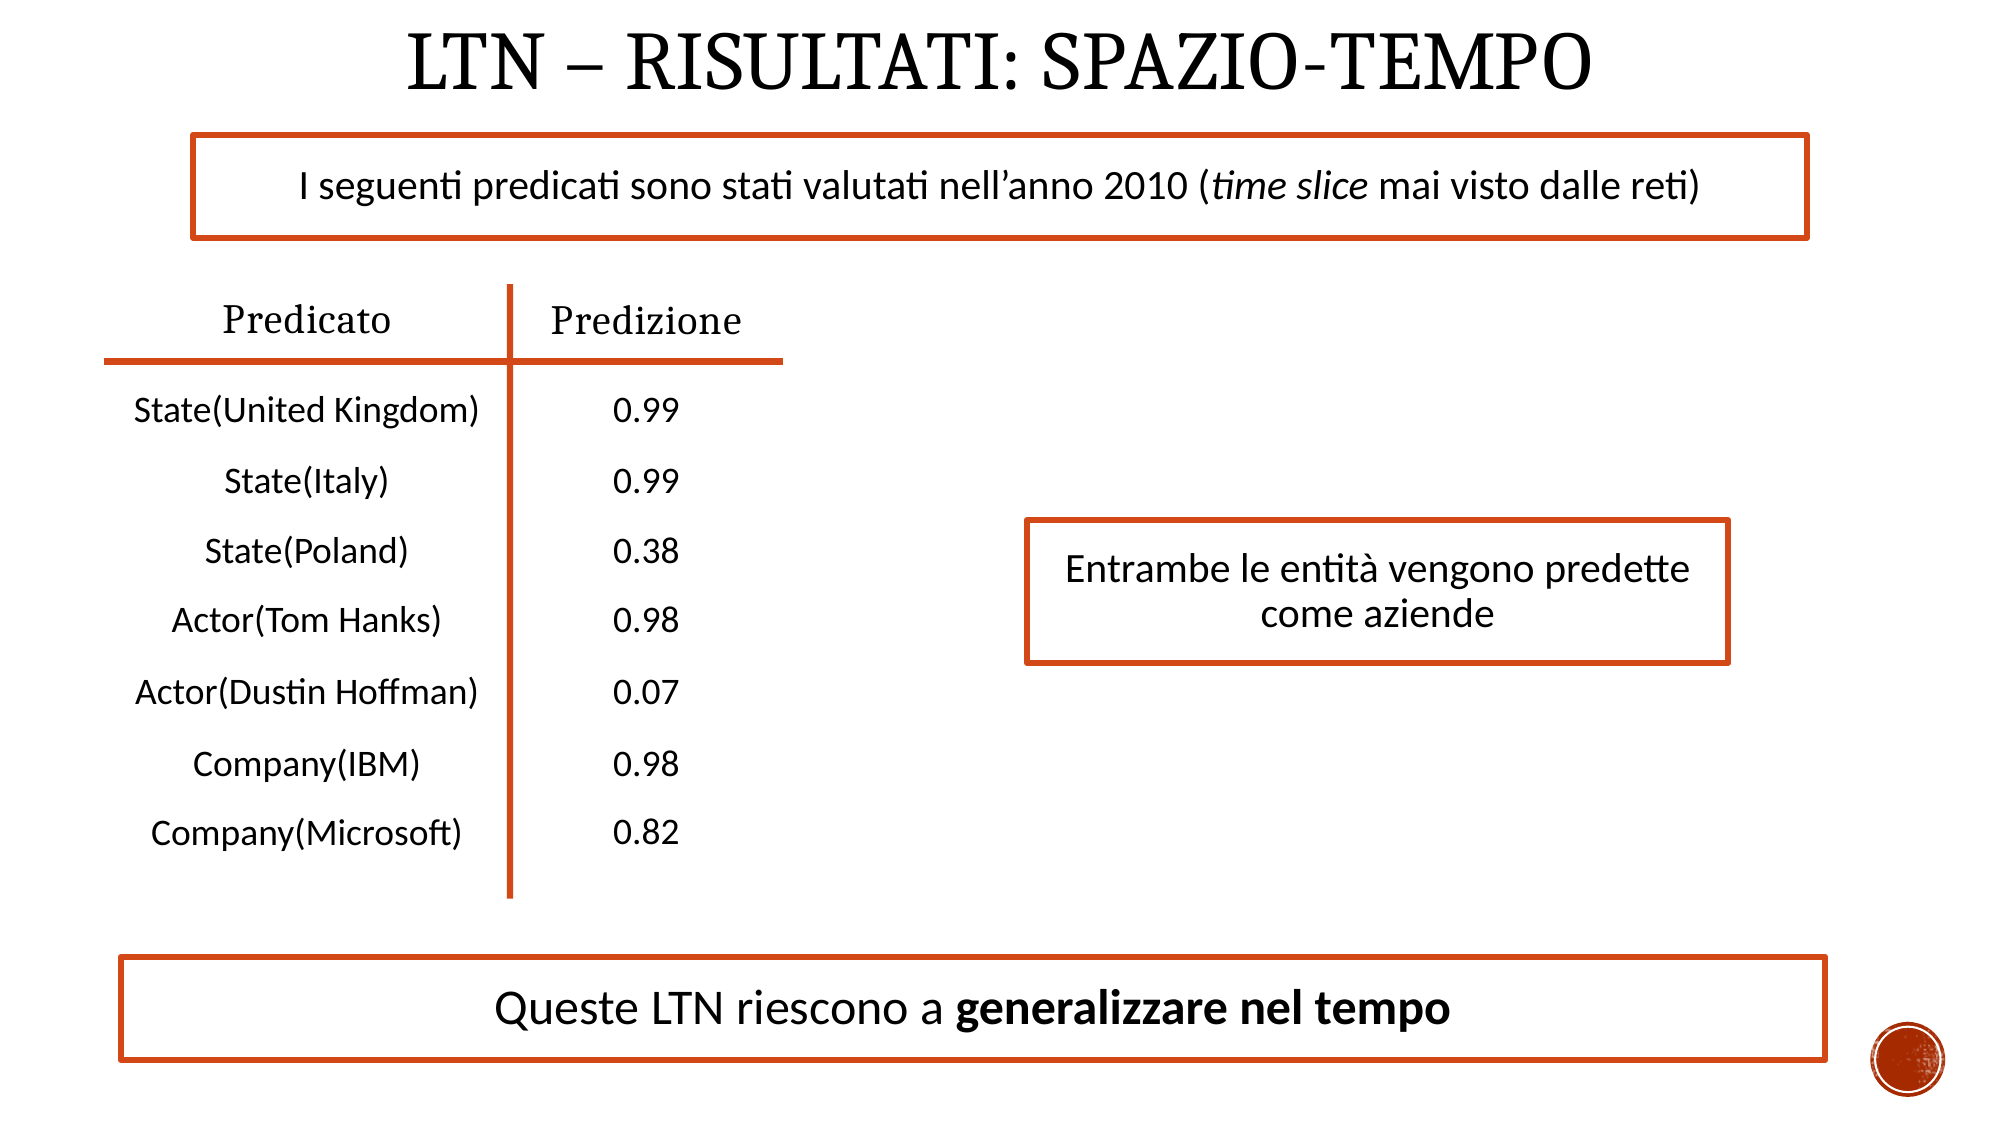

# ltn – risultati: spazio-tempo
I seguenti predicati sono stati valutati nell’anno 2010 (time slice mai visto dalle reti)
Predicato
Predizione
State(United Kingdom)
0.99
State(Italy)
0.99
State(Poland)
0.38
Entrambe le entità vengono predette come aziende
Actor(Tom Hanks)
0.98
Actor(Dustin Hoffman)
0.07
Company(IBM)
0.98
0.82
Company(Microsoft)
Queste LTN riescono a generalizzare nel tempo